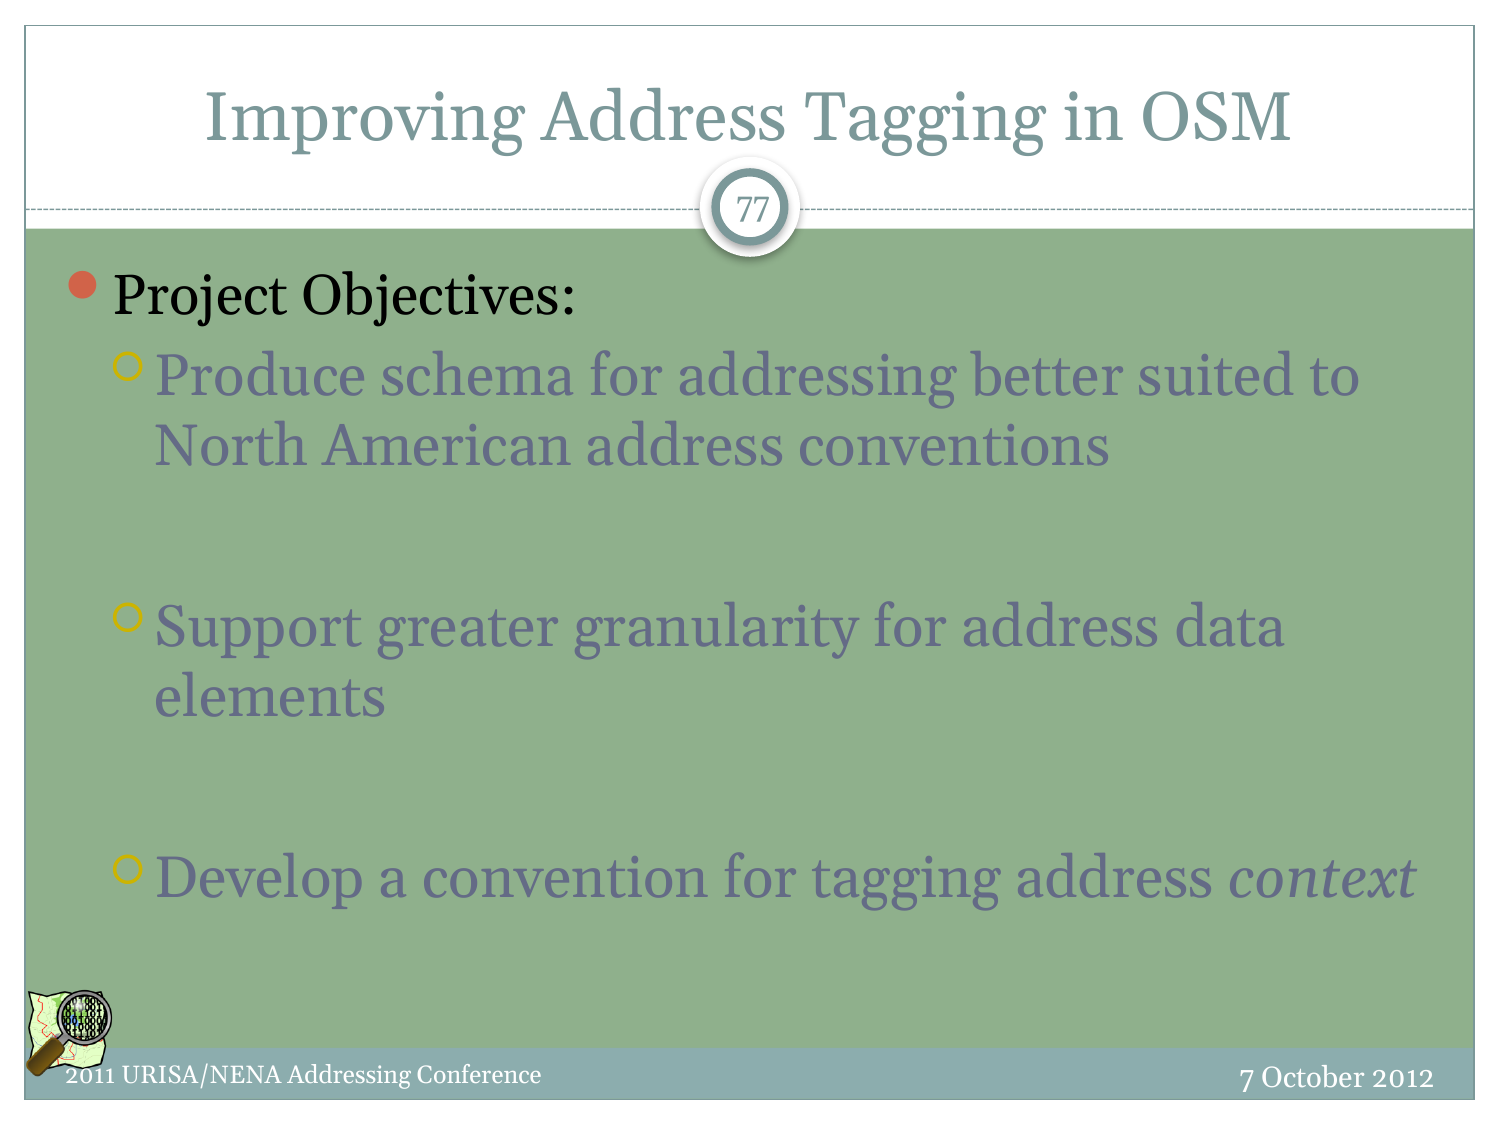

# Improving Address Tagging in OSM
77
Project Objectives:
Produce schema for addressing better suited to North American address conventions

Support greater granularity for address data elements

Develop a convention for tagging address context
7 October 2012
2011 URISA/NENA Addressing Conference